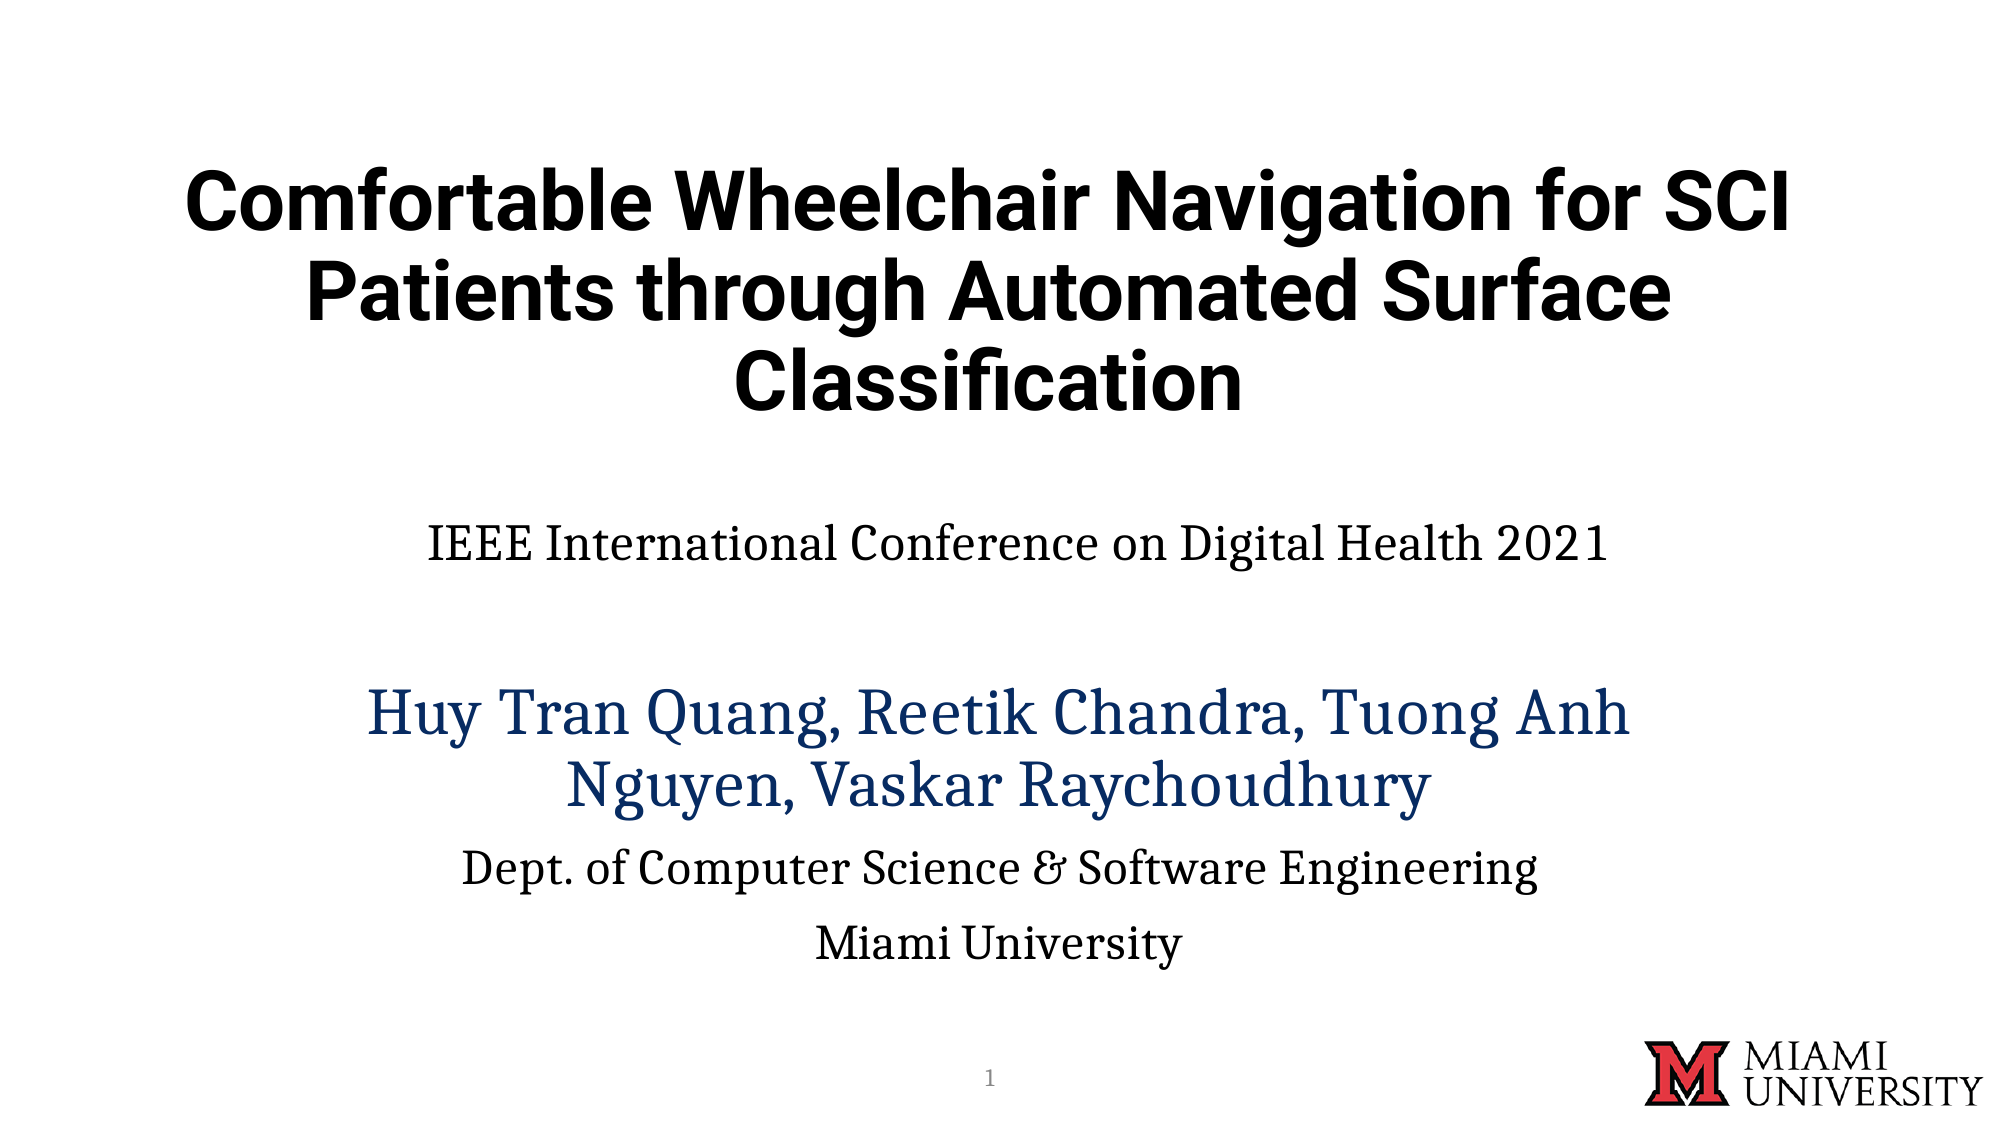

# Comfortable Wheelchair Navigation for SCI
Patients through Automated Surface Classification
IEEE International Conference on Digital Health 2021
Huy Tran Quang, Reetik Chandra, Tuong Anh Nguyen, Vaskar Raychoudhury
Dept. of Computer Science & Software Engineering
Miami University
1